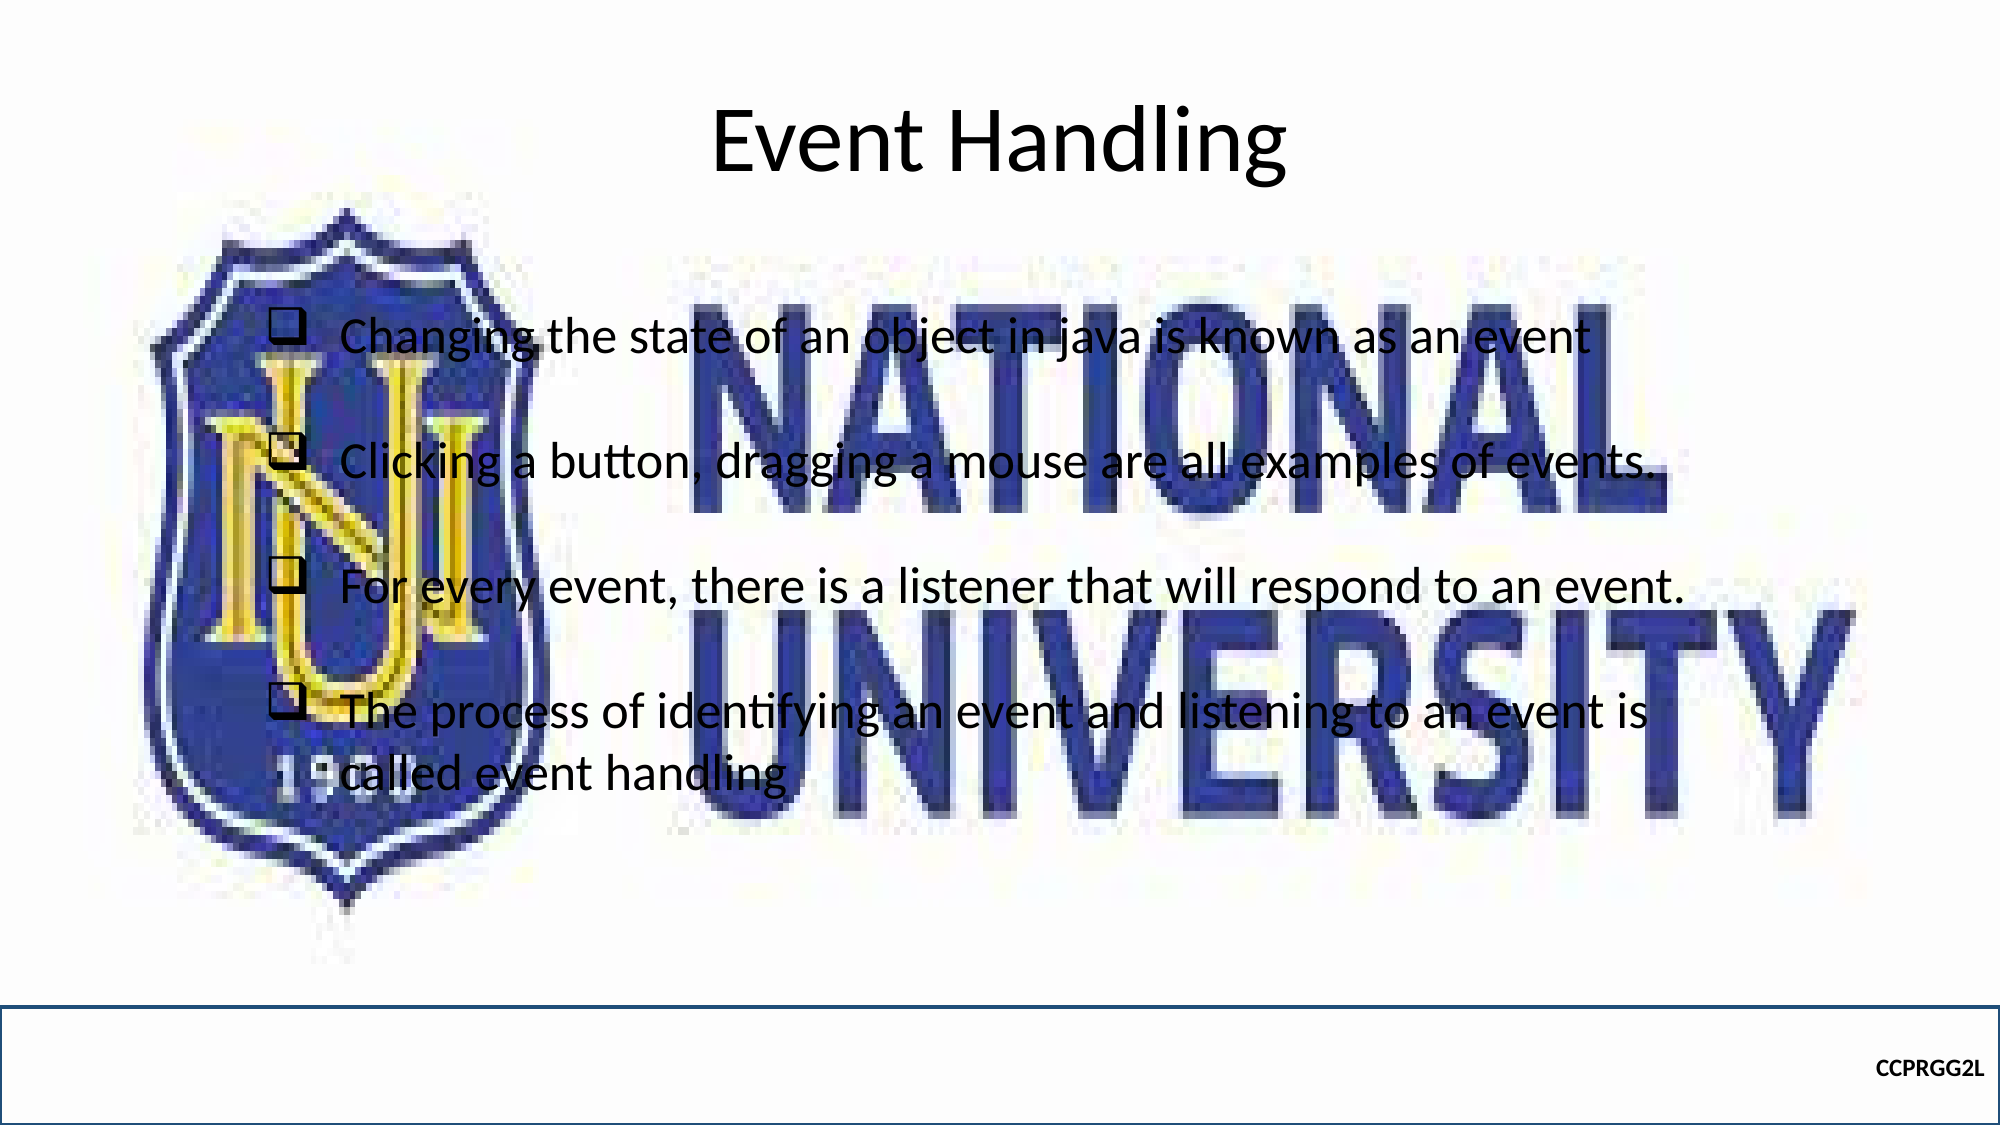

# Event Handling
Changing the state of an object in java is known as an event

Clicking a button, dragging a mouse are all examples of events.

For every event, there is a listener that will respond to an event.

The process of identifying an event and listening to an event is called event handling
CCPRGG2L